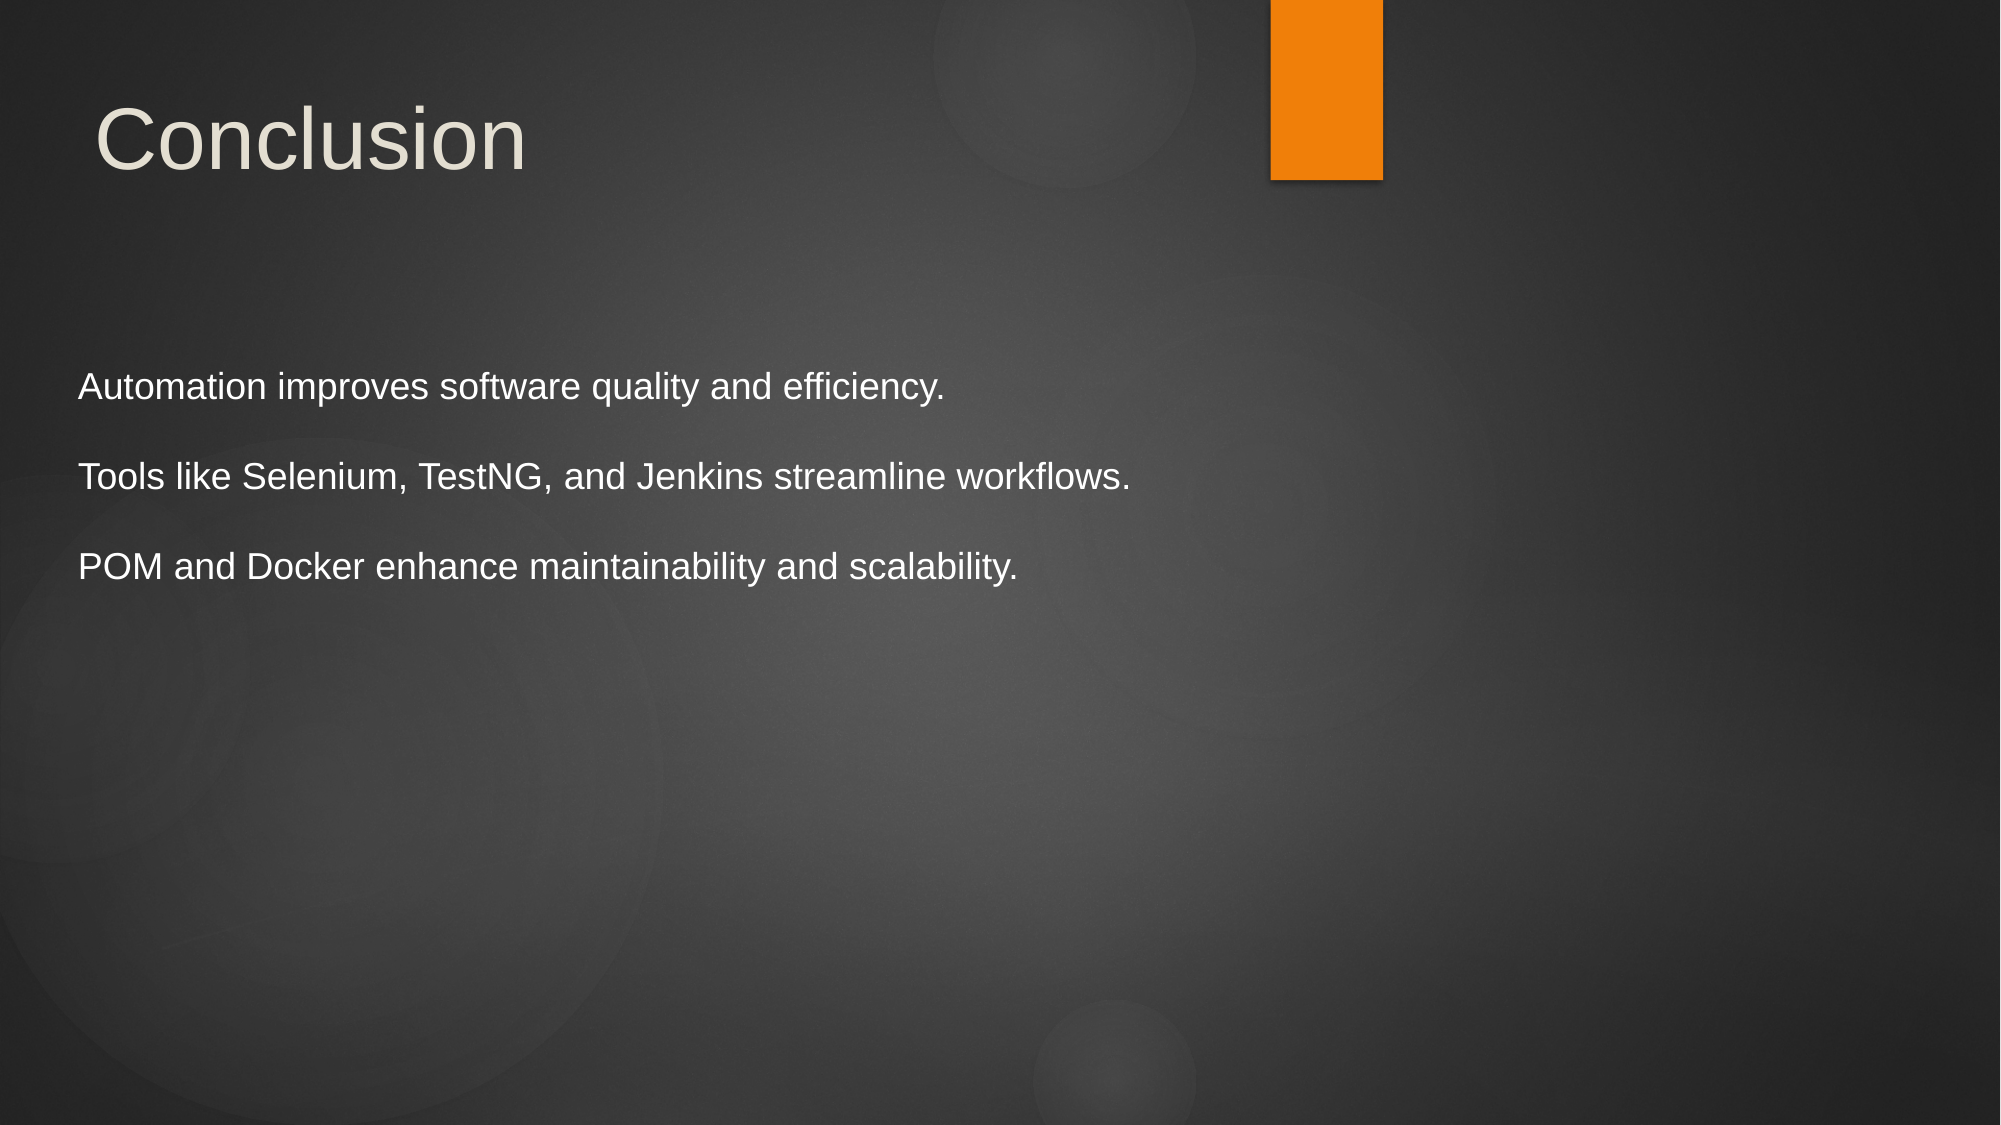

# Conclusion
Automation improves software quality and efficiency.

Tools like Selenium, TestNG, and Jenkins streamline workflows.

POM and Docker enhance maintainability and scalability.